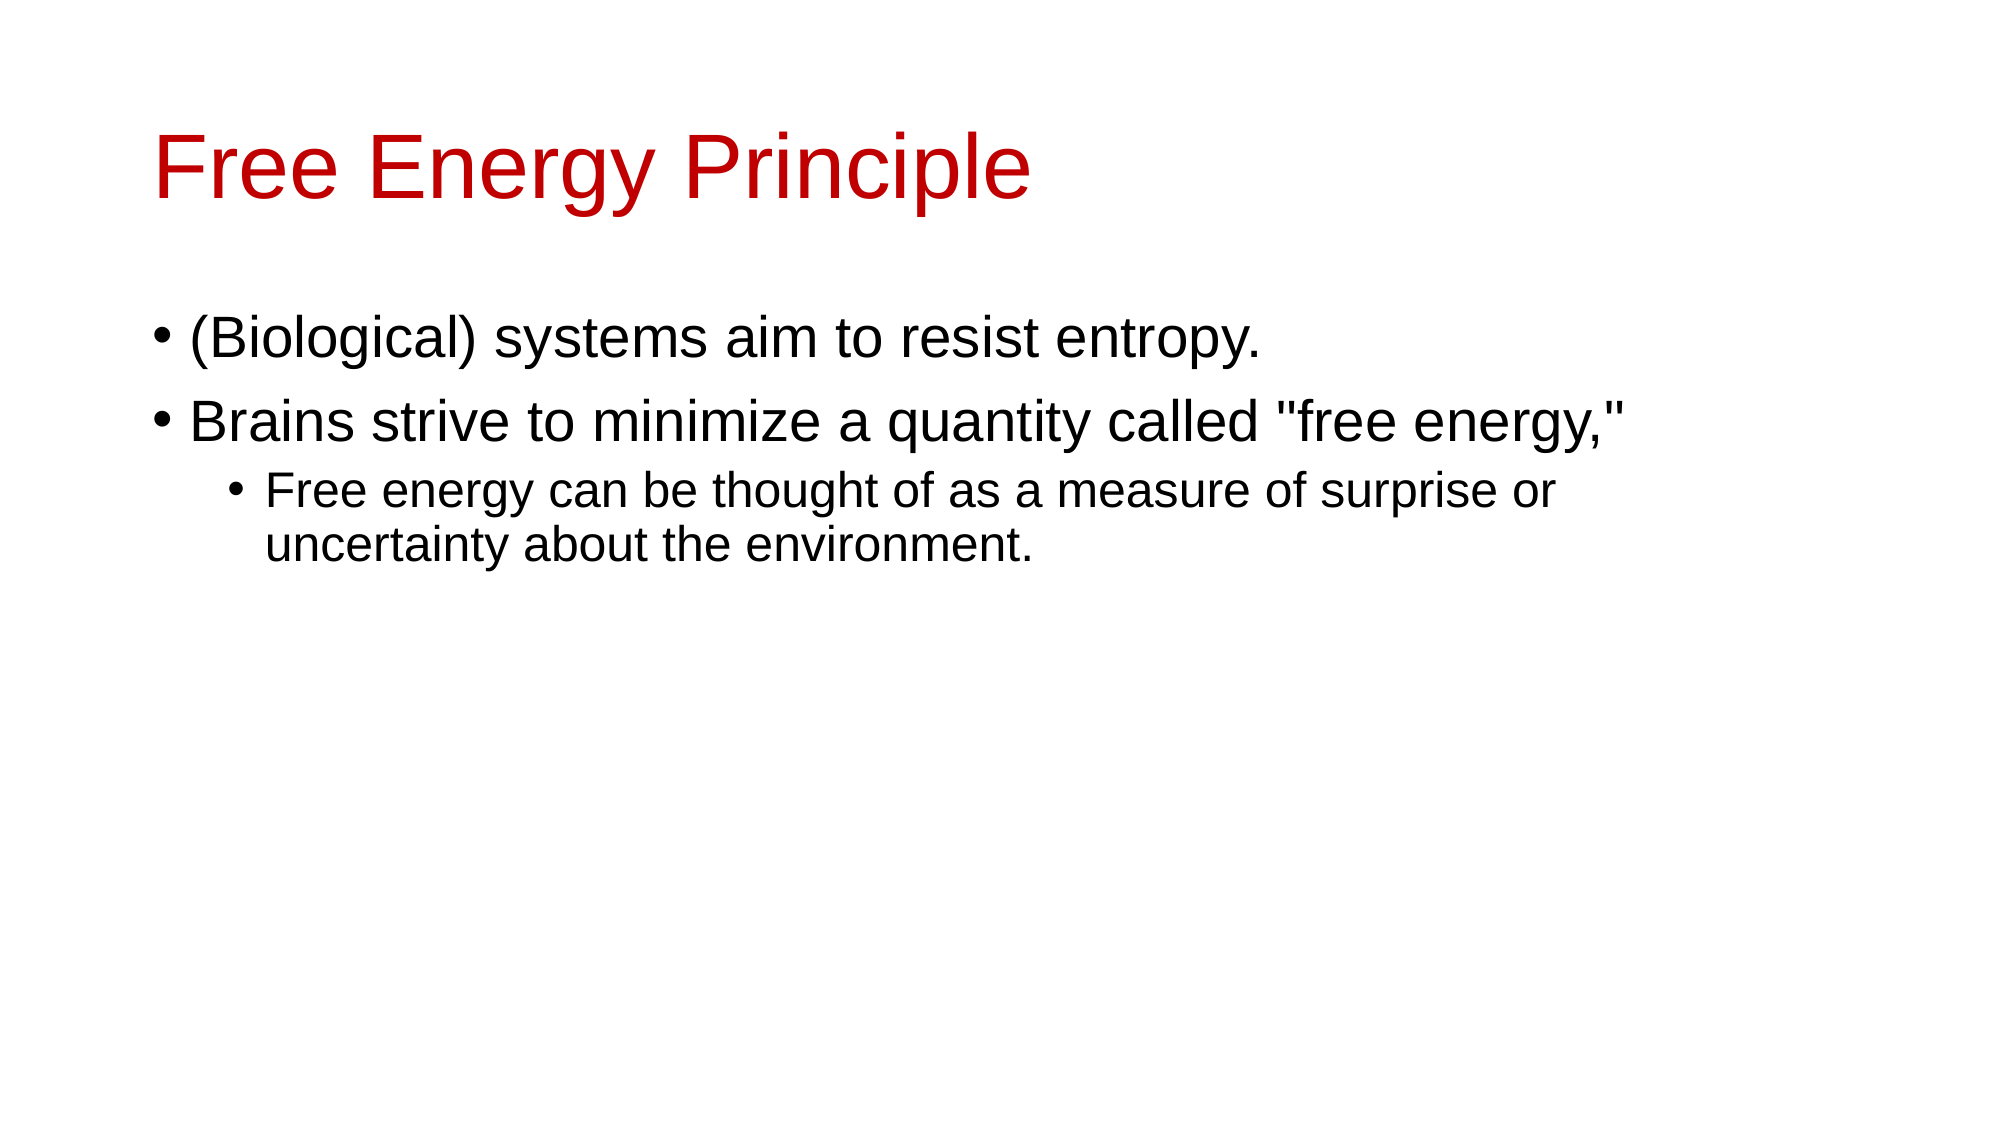

# Free Energy Principle
(Biological) systems aim to resist entropy.
Brains strive to minimize a quantity called "free energy,"
Free energy can be thought of as a measure of surprise or uncertainty about the environment.